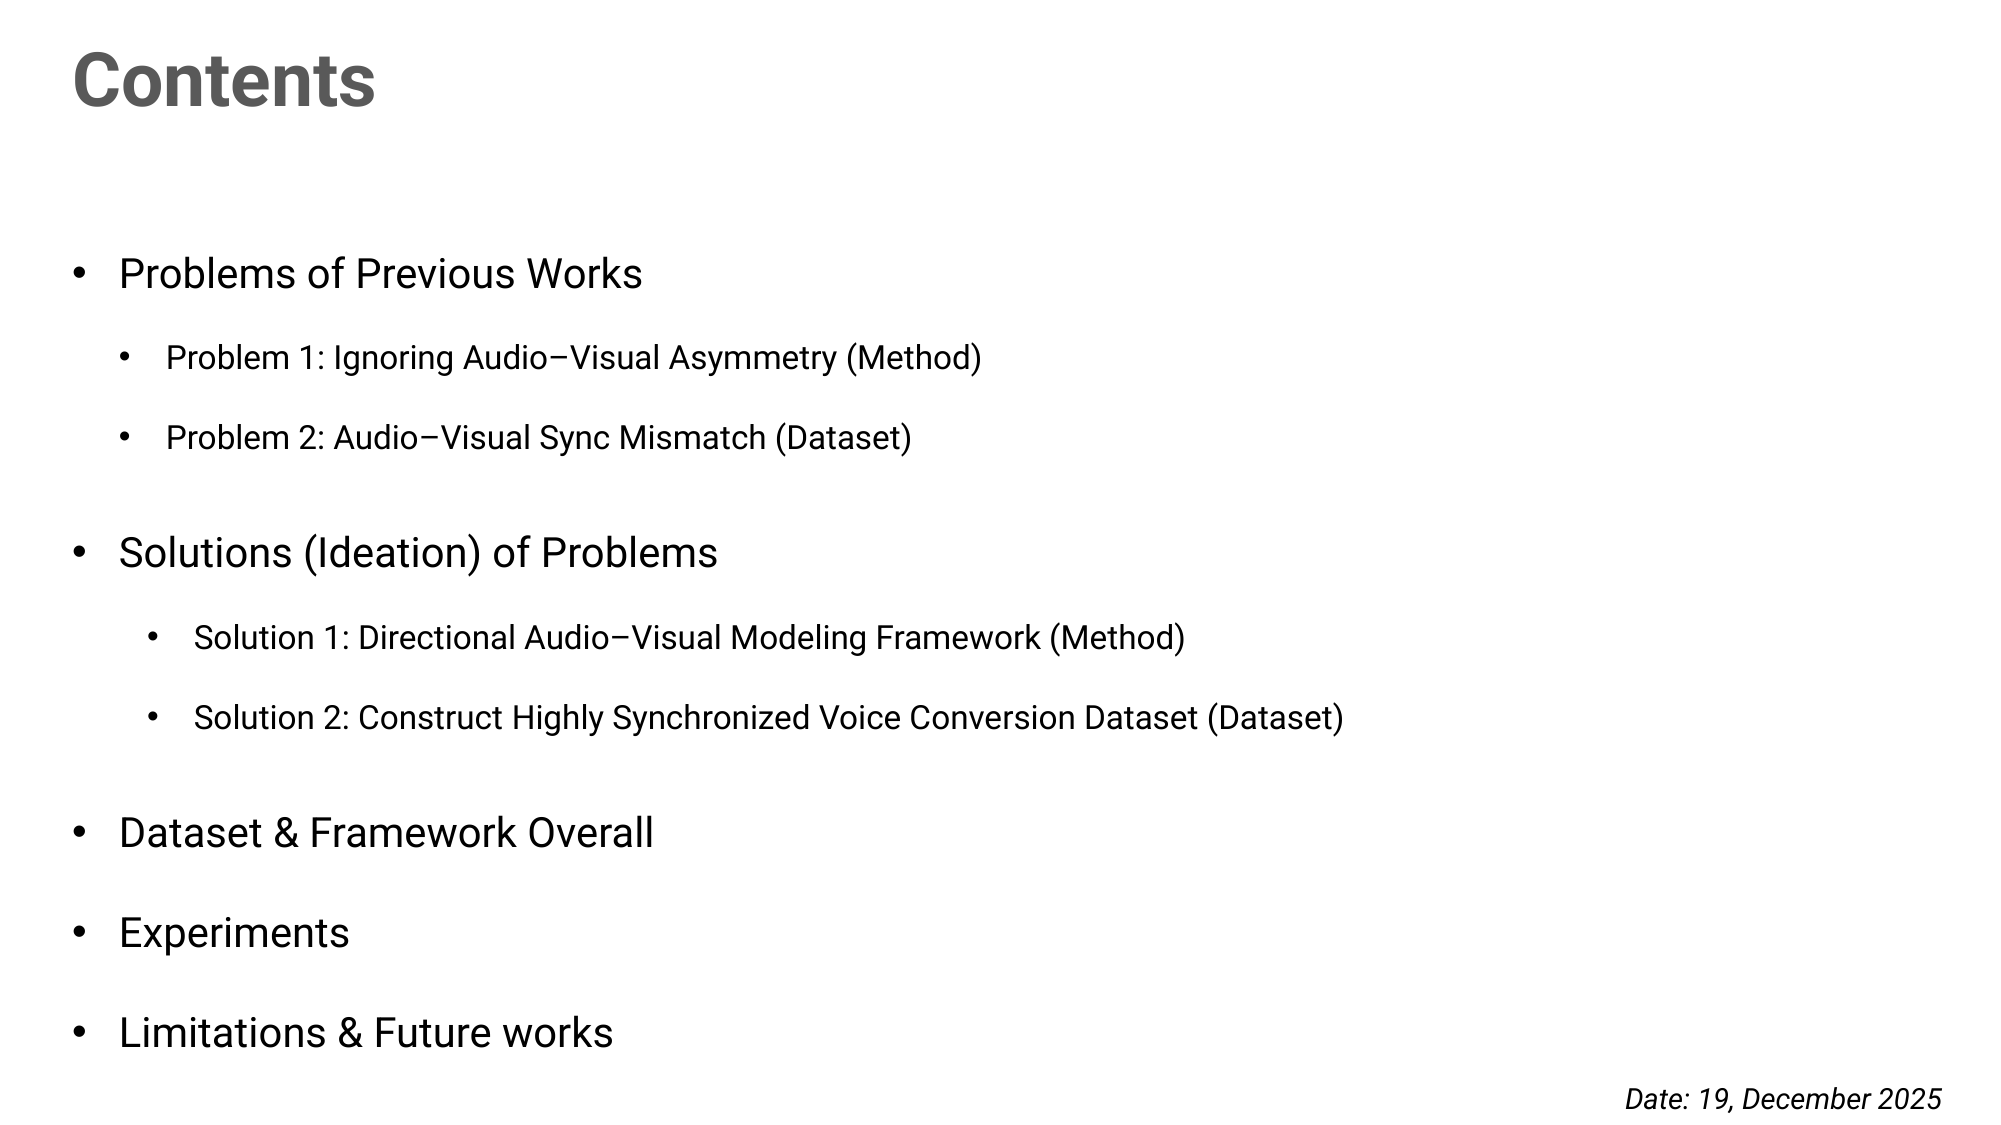

Contents
Problems of Previous Works
Problem 1: Ignoring Audio–Visual Asymmetry (Method)
Problem 2: Audio–Visual Sync Mismatch (Dataset)

Solutions (Ideation) of Problems
Solution 1: Directional Audio–Visual Modeling Framework (Method)
Solution 2: Construct Highly Synchronized Voice Conversion Dataset (Dataset)

Dataset & Framework Overall
Experiments
Limitations & Future works
Date: 19, December 2025